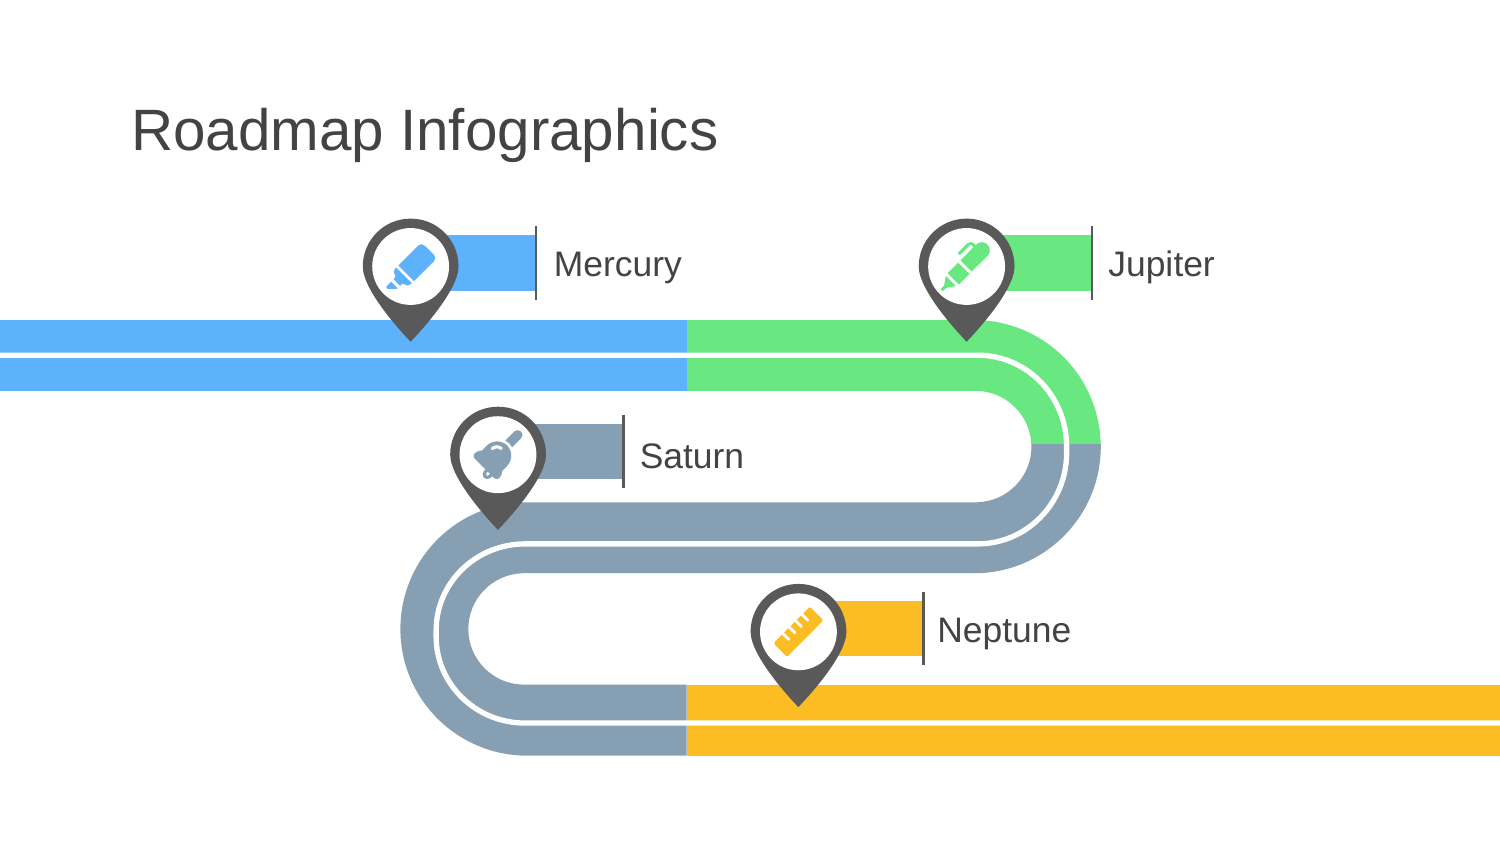

# Roadmap Infographics

Mercury

Jupiter

Saturn

Neptune